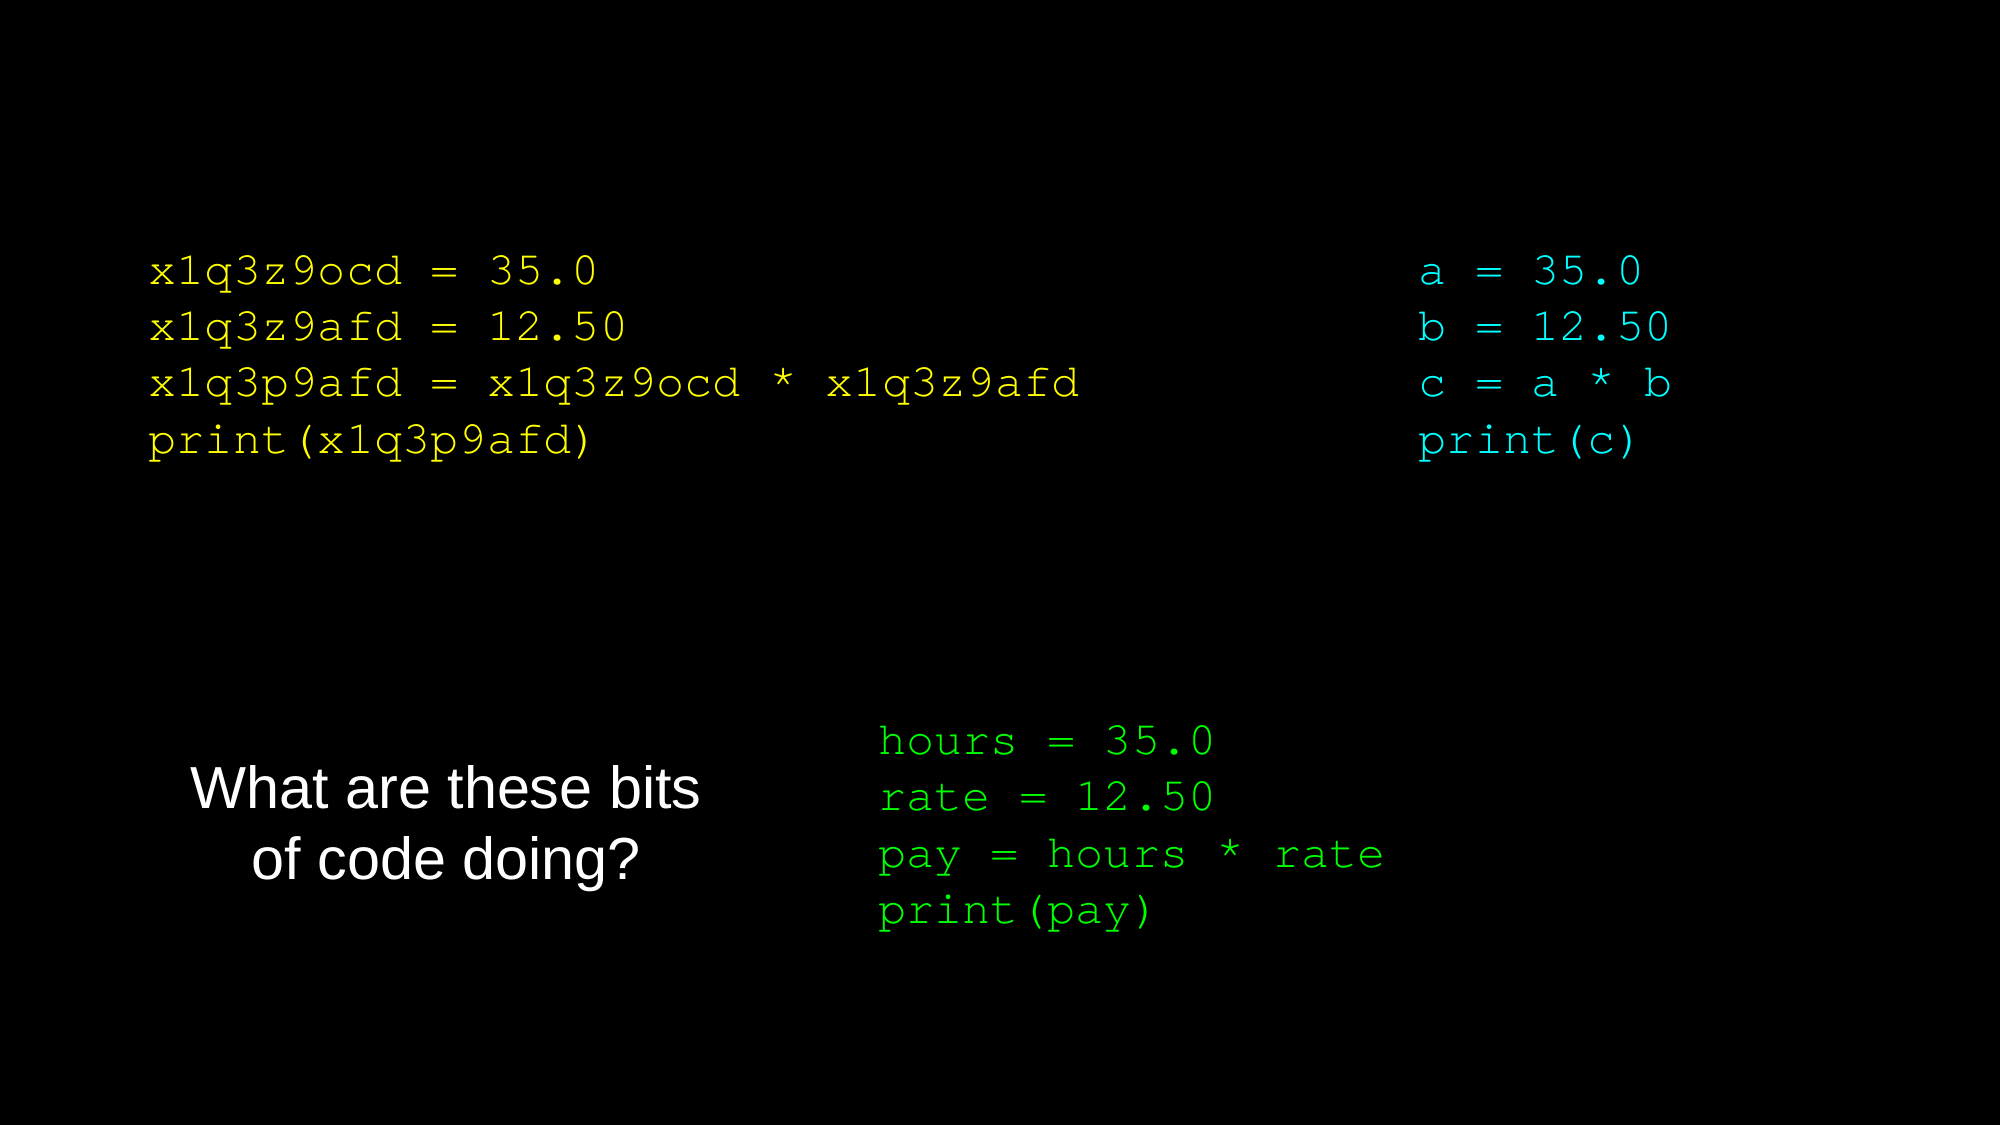

x1q3z9ocd = 35.0
x1q3z9afd = 12.50
x1q3p9afd = x1q3z9ocd * x1q3z9afd
print(x1q3p9afd)
a = 35.0
b = 12.50
c = a * b
print(c)
hours = 35.0
rate = 12.50
pay = hours * rate
print(pay)
What are these bits of code doing?